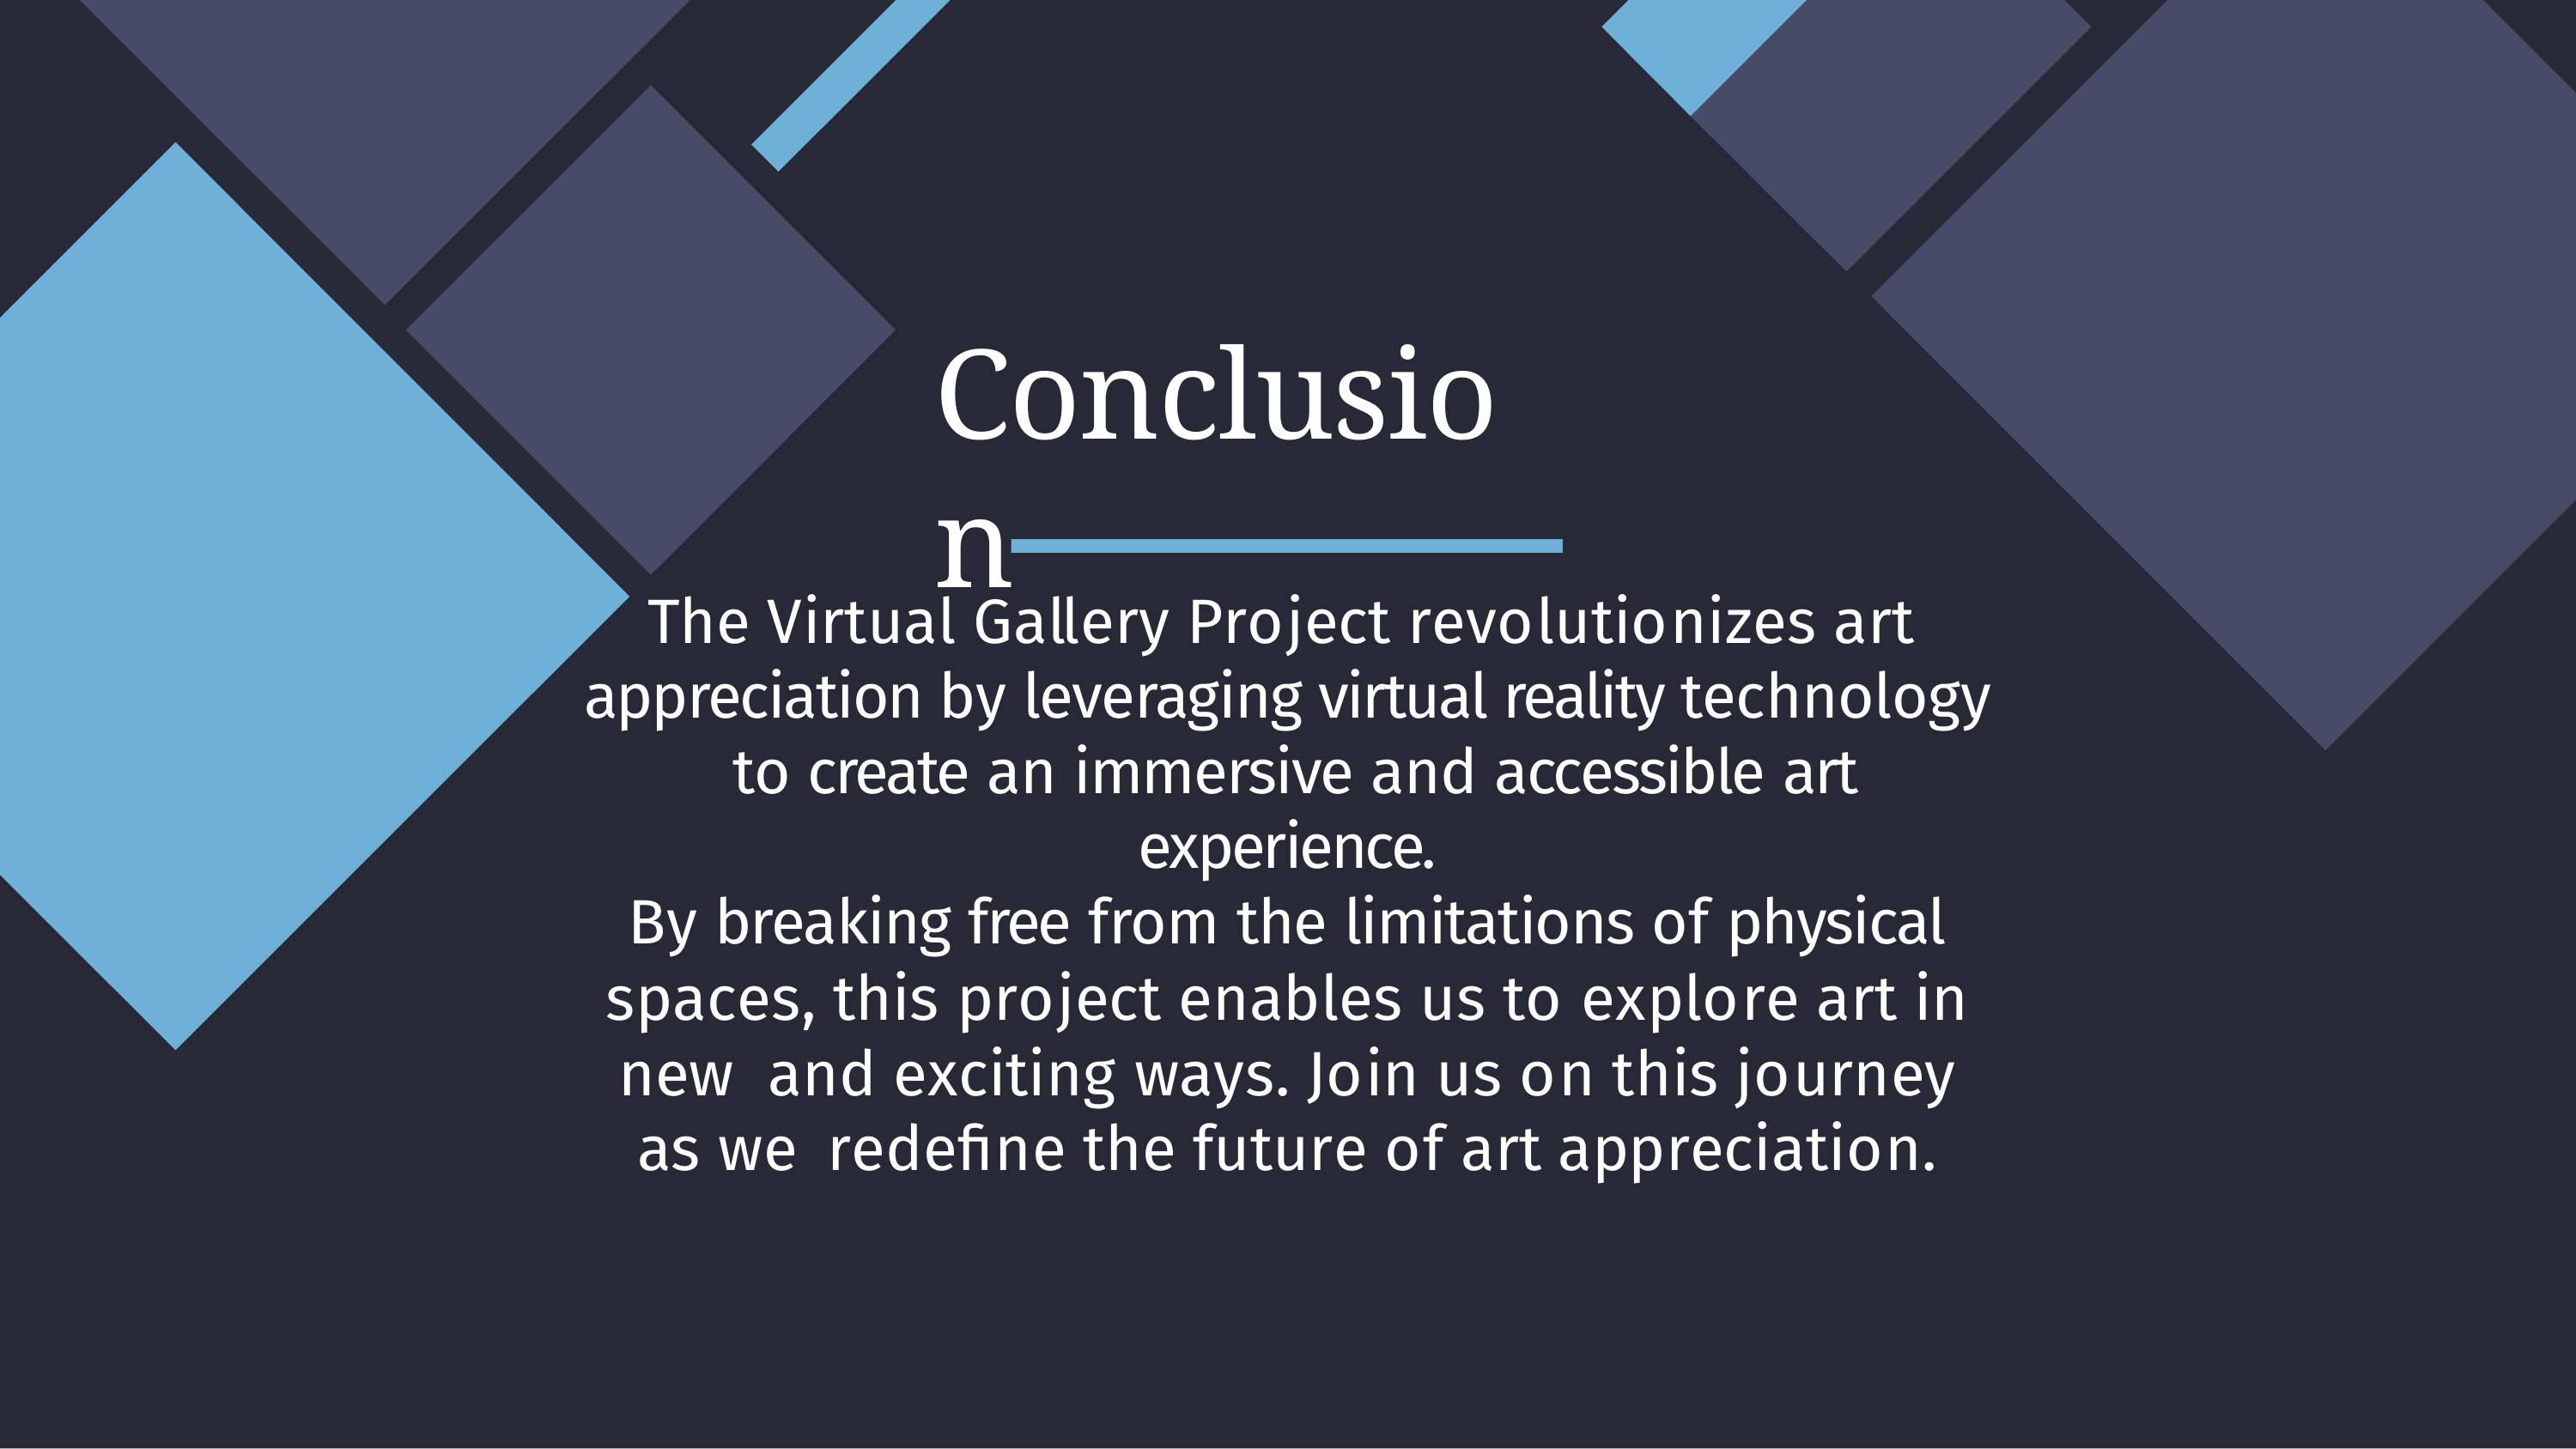

# Conclusion

The Virtual Gallery Project revolutionizes art  appreciation by leveraging virtual reality technology  to create an immersive and accessible art experience.
By breaking free from the limitations of physical
spaces, this project enables us to explore art in new  and exciting ways. Join us on this journey as we  redeﬁne the future of art appreciation.